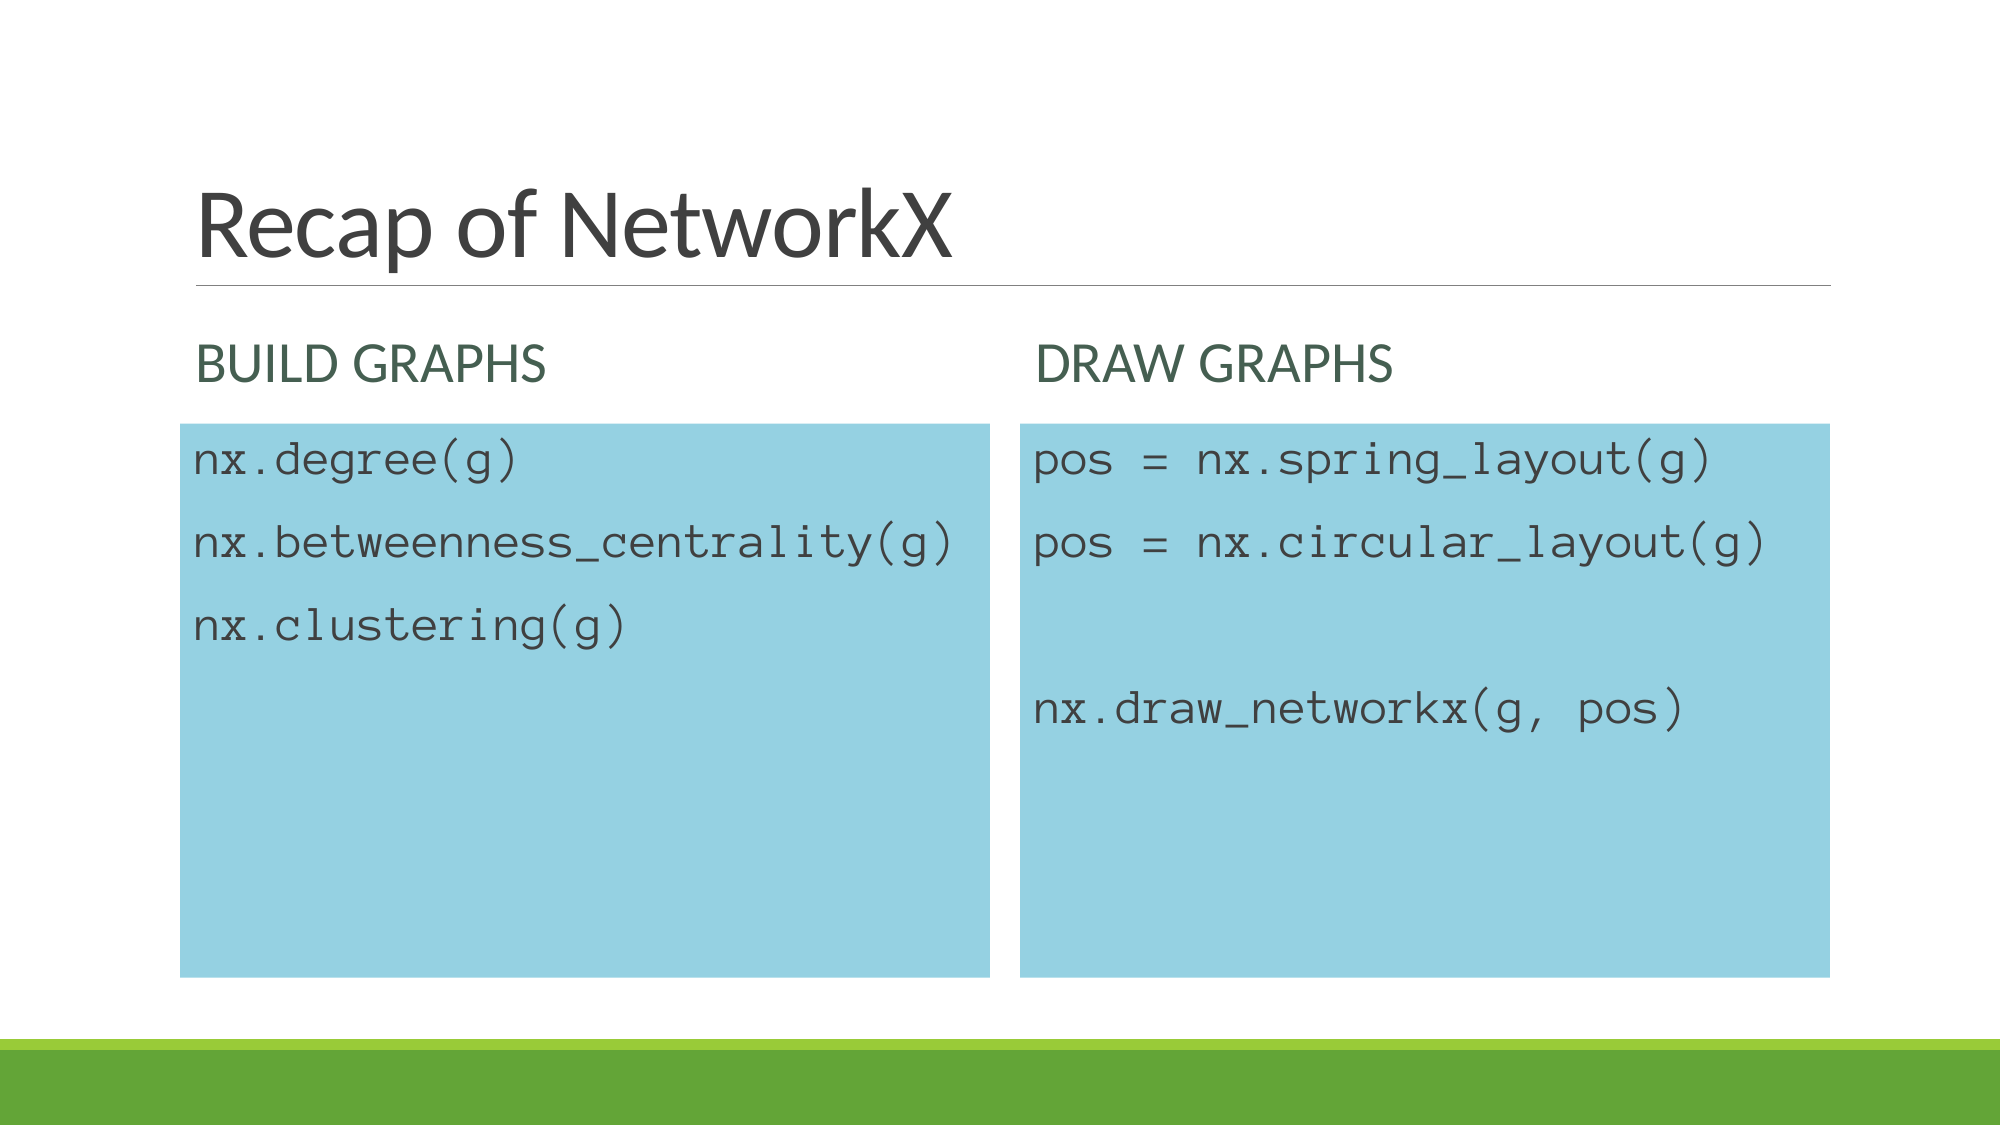

# Recap of NetworkX
Build graphs
Draw Graphs
nx.degree(g)
nx.betweenness_centrality(g)
nx.clustering(g)
pos = nx.spring_layout(g)
pos = nx.circular_layout(g)

nx.draw_networkx(g, pos)